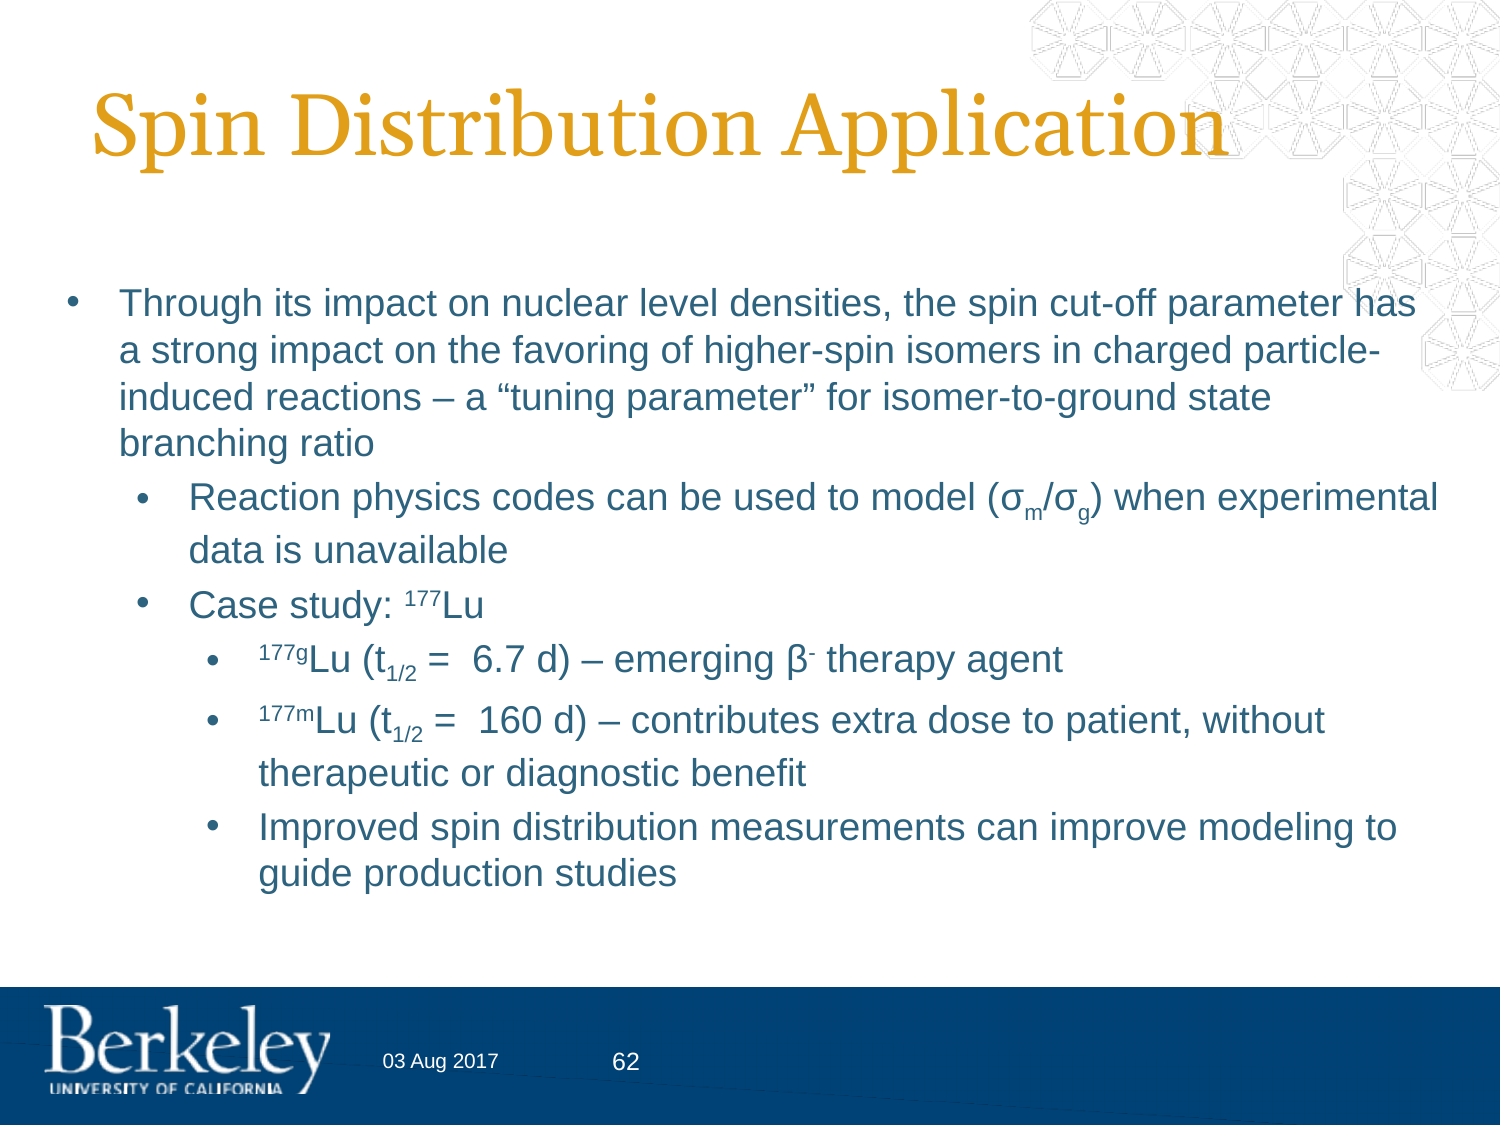

Spin Distribution Application
Through its impact on nuclear level densities, the spin cut-off parameter has a strong impact on the favoring of higher-spin isomers in charged particle-induced reactions – a “tuning parameter” for isomer-to-ground state branching ratio
Reaction physics codes can be used to model (σm/σg) when experimental data is unavailable
Case study: 177Lu
177gLu (t1/2 =  6.7 d) – emerging β- therapy agent
177mLu (t1/2 =  160 d) – contributes extra dose to patient, without therapeutic or diagnostic benefit
Improved spin distribution measurements can improve modeling to guide production studies